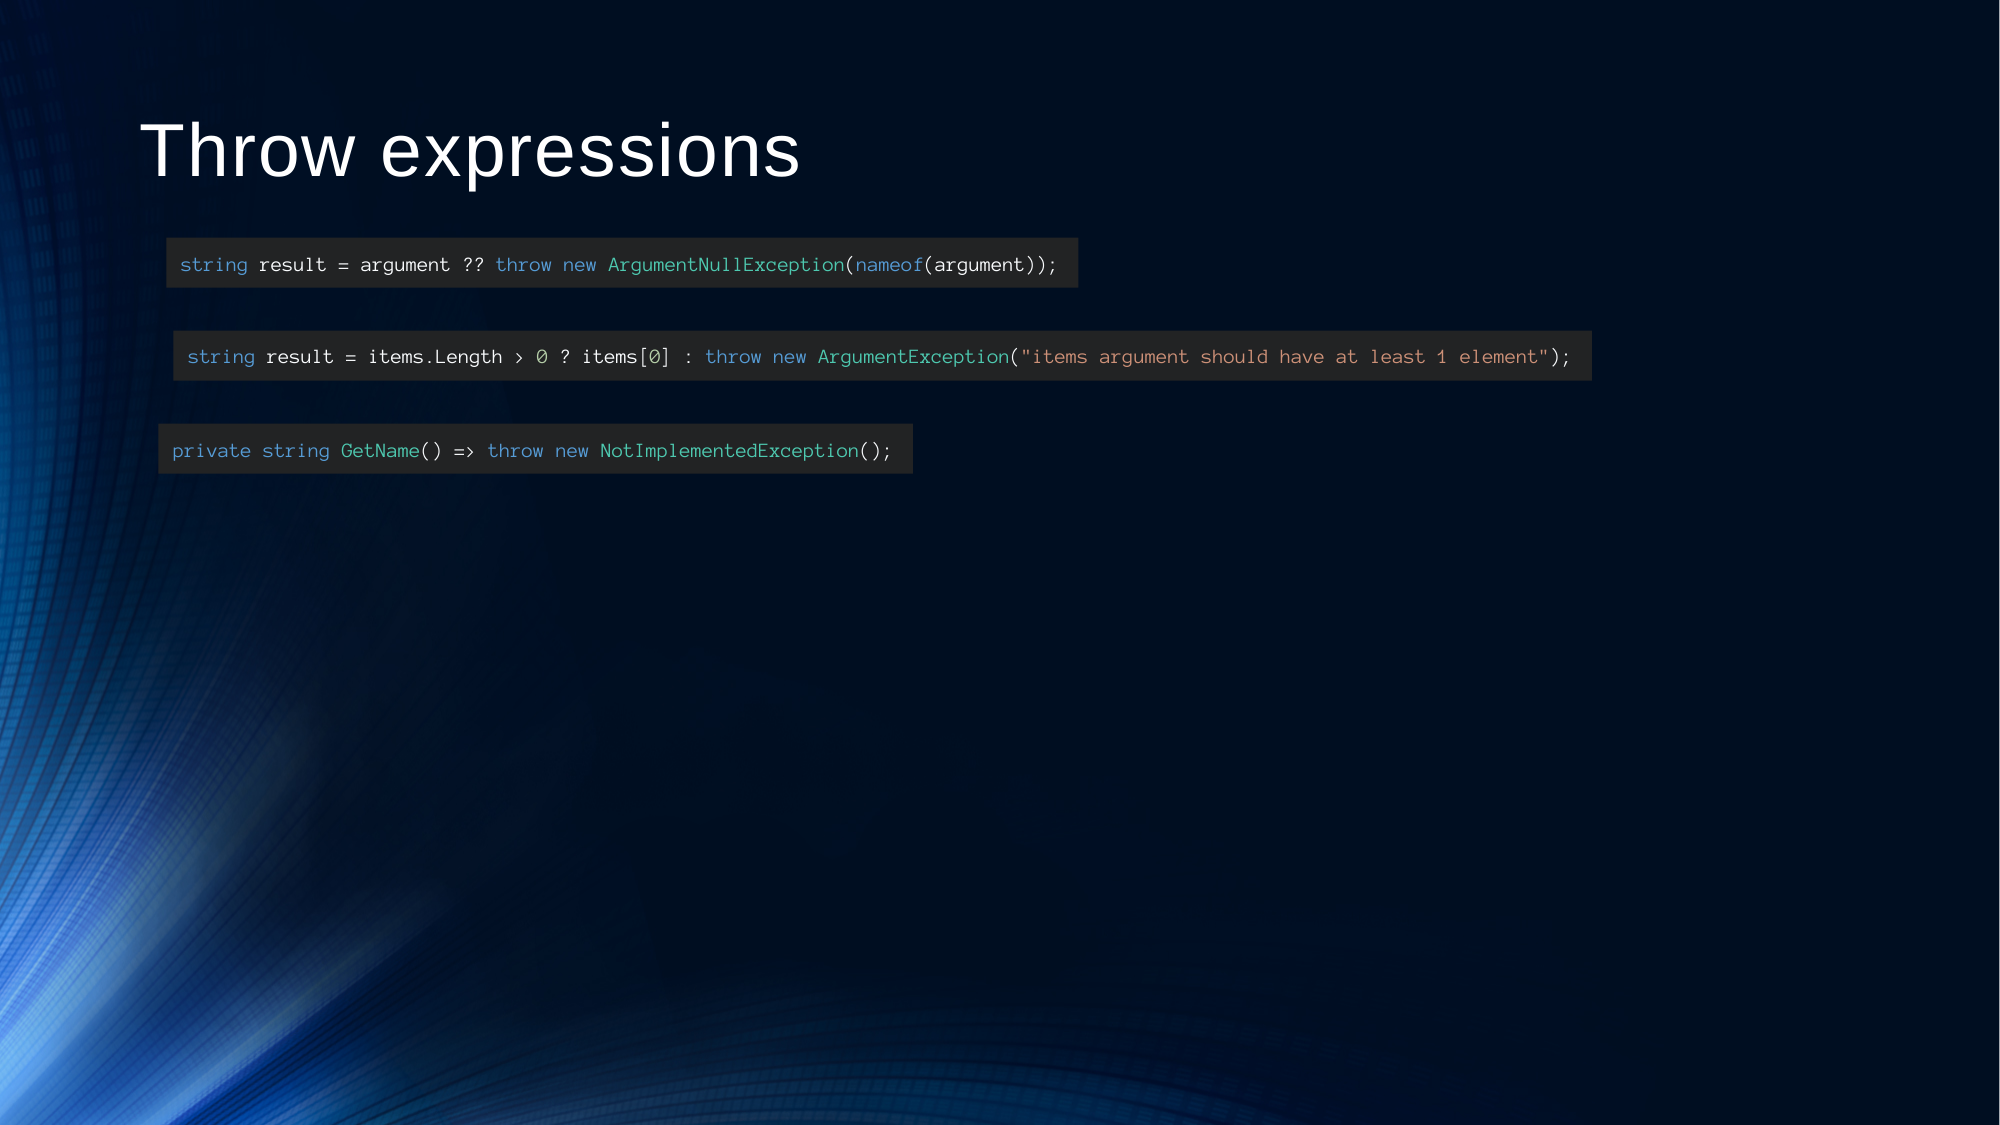

# Throw expressions
string result = argument ?? throw new ArgumentNullException(nameof(argument));
string result = items.Length > 0 ? items[0] : throw new ArgumentException("items argument should have at least 1 element");
private string GetName() => throw new NotImplementedException();